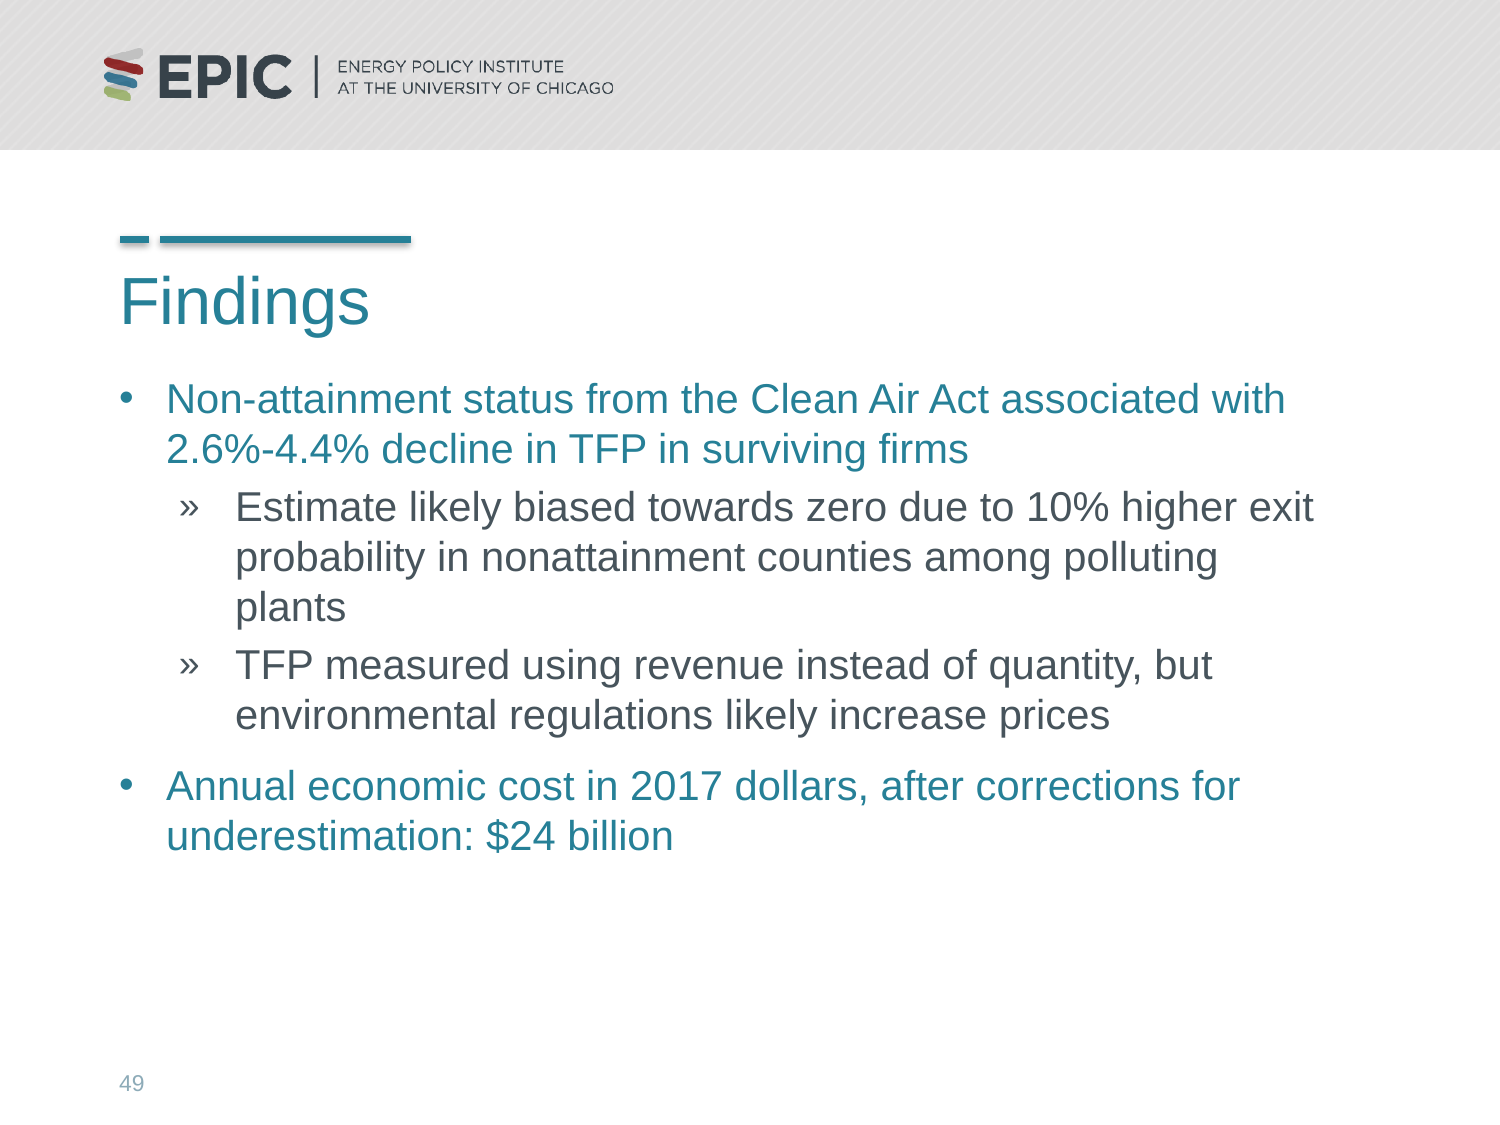

# Findings
Non-attainment status from the Clean Air Act associated with 2.6%-4.4% decline in TFP in surviving firms
Estimate likely biased towards zero due to 10% higher exit probability in nonattainment counties among polluting plants
TFP measured using revenue instead of quantity, but environmental regulations likely increase prices
Annual economic cost in 2017 dollars, after corrections for underestimation: $24 billion

49